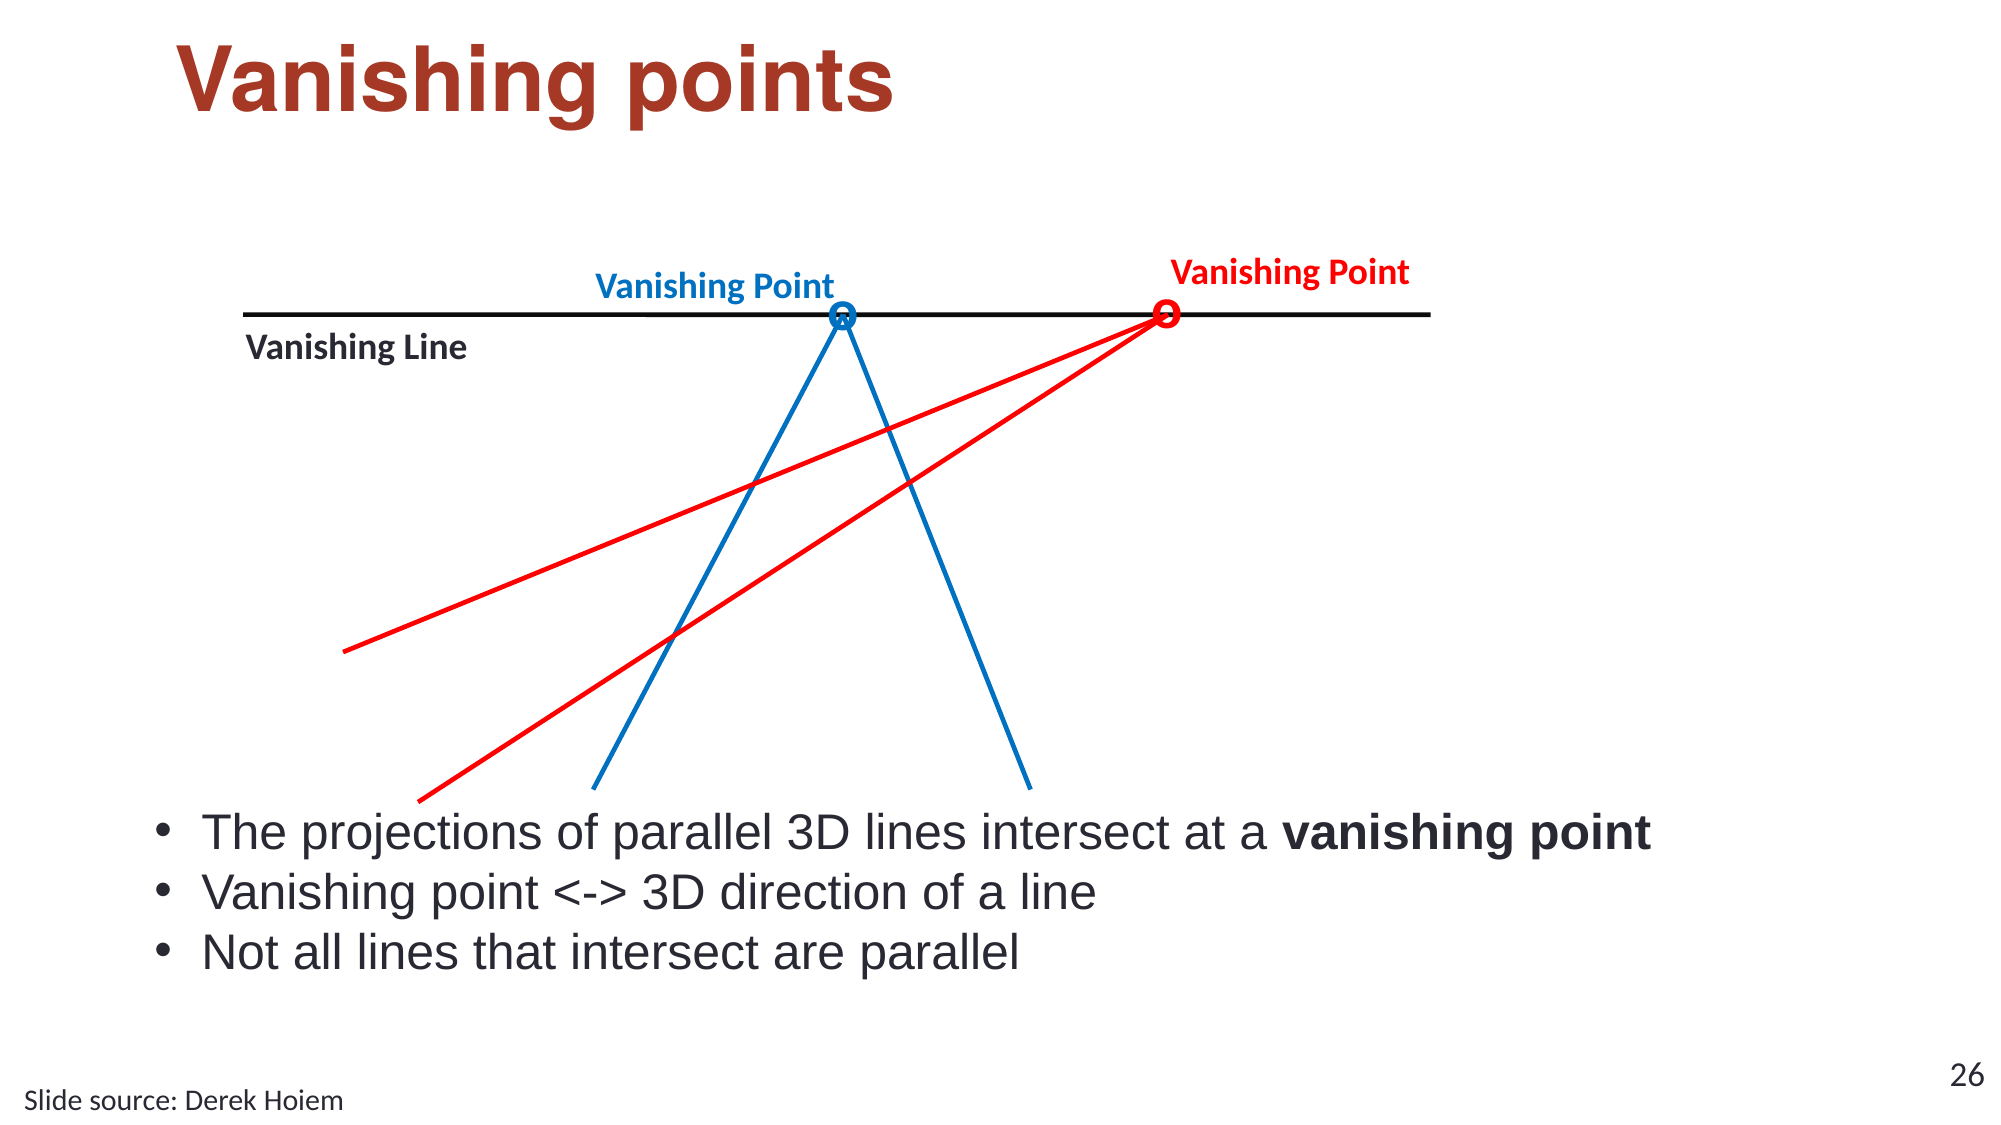

# Vanishing points

Vanishing Point
Vanishing Point
o
o
Vanishing Line
The projections of parallel 3D lines intersect at a vanishing point
Vanishing point <-> 3D direction of a line
Not all lines that intersect are parallel
26
Slide source: Derek Hoiem